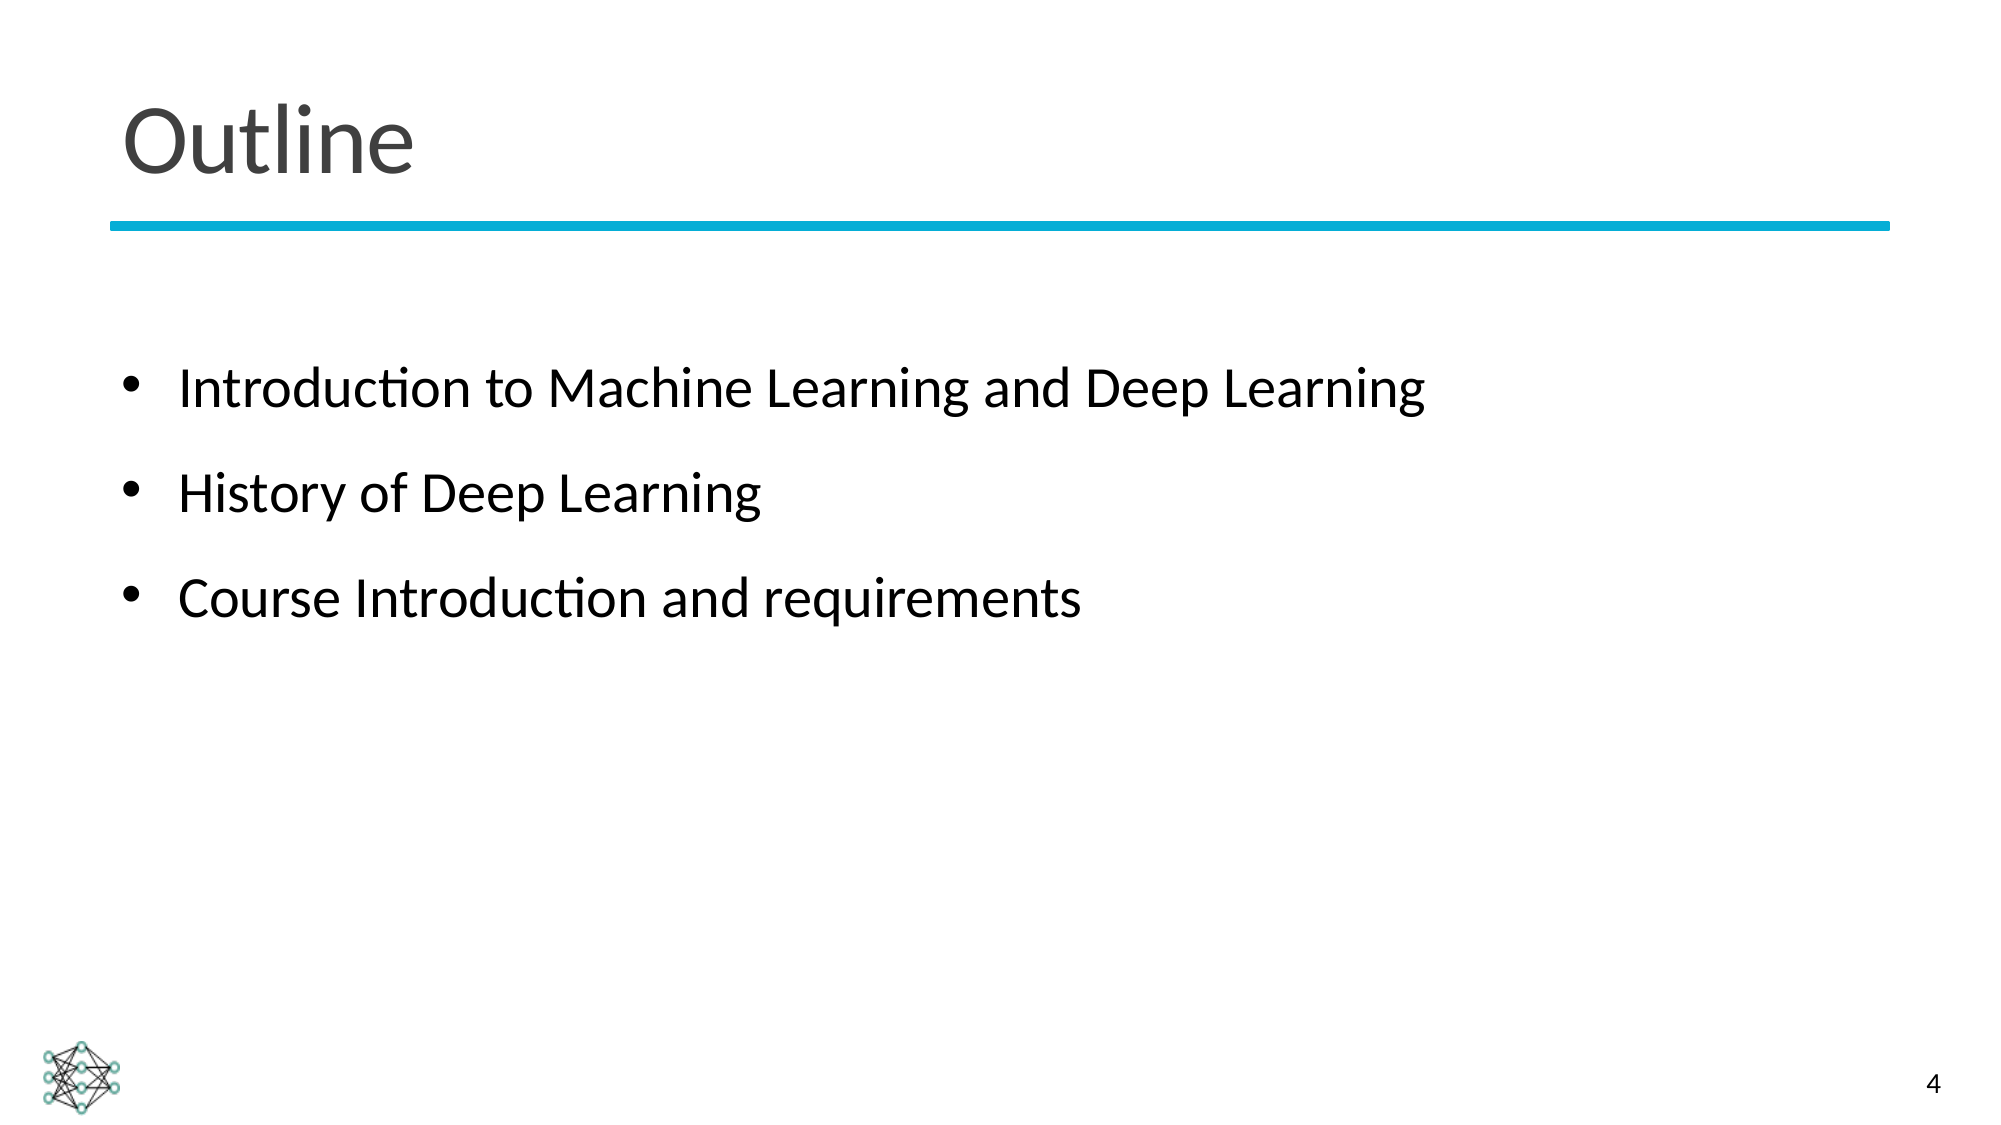

# Outline
Introduction to Machine Learning and Deep Learning
History of Deep Learning
Course Introduction and requirements
4